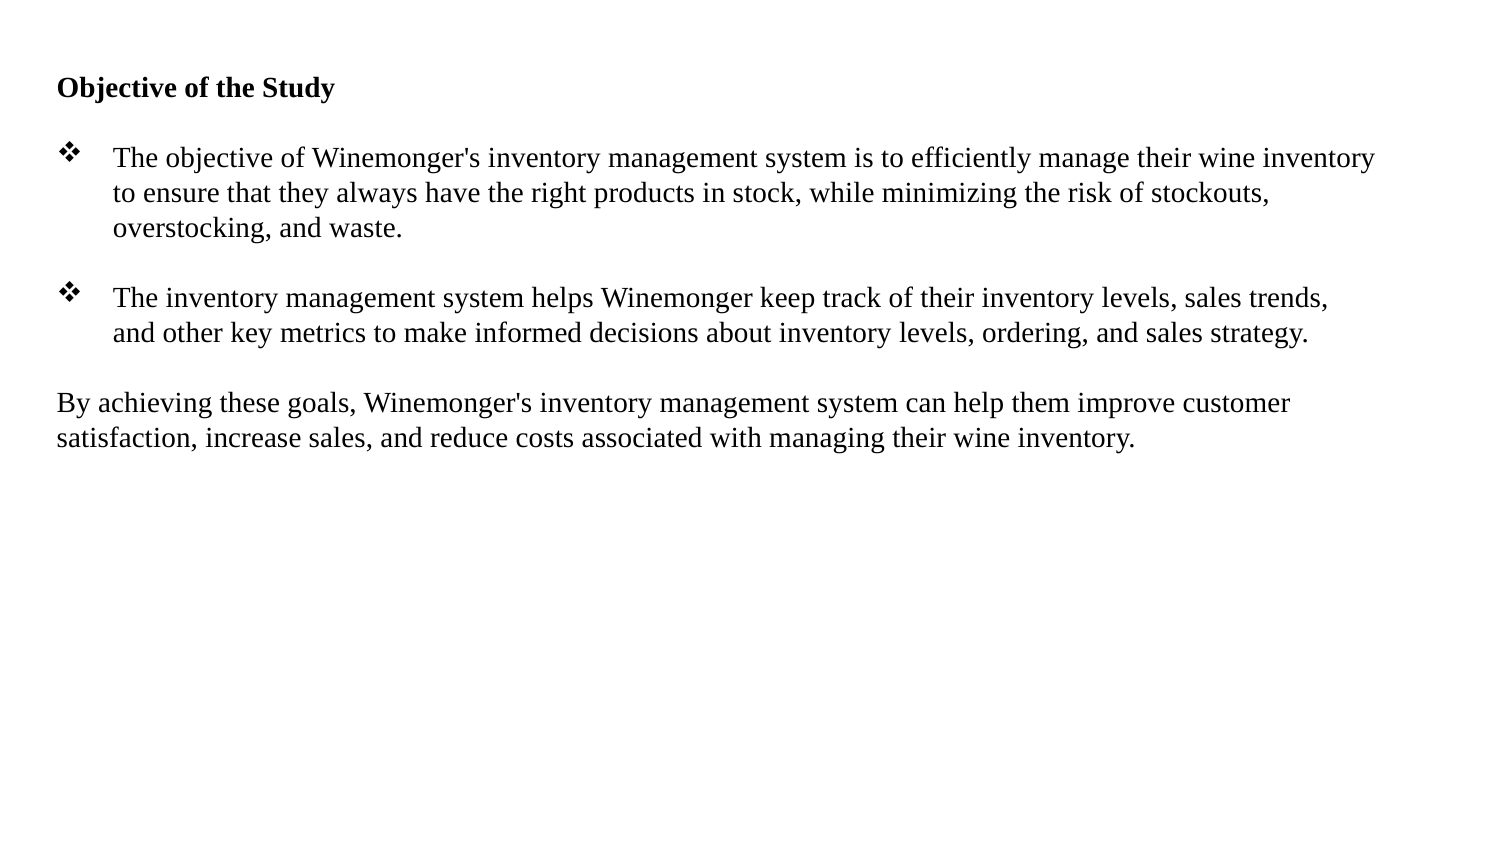

Objective of the Study

The objective of Winemonger's inventory management system is to efficiently manage their wine inventory to ensure that they always have the right products in stock, while minimizing the risk of stockouts, overstocking, and waste.

The inventory management system helps Winemonger keep track of their inventory levels, sales trends, and other key metrics to make informed decisions about inventory levels, ordering, and sales strategy.

By achieving these goals, Winemonger's inventory management system can help them improve customer satisfaction, increase sales, and reduce costs associated with managing their wine inventory.